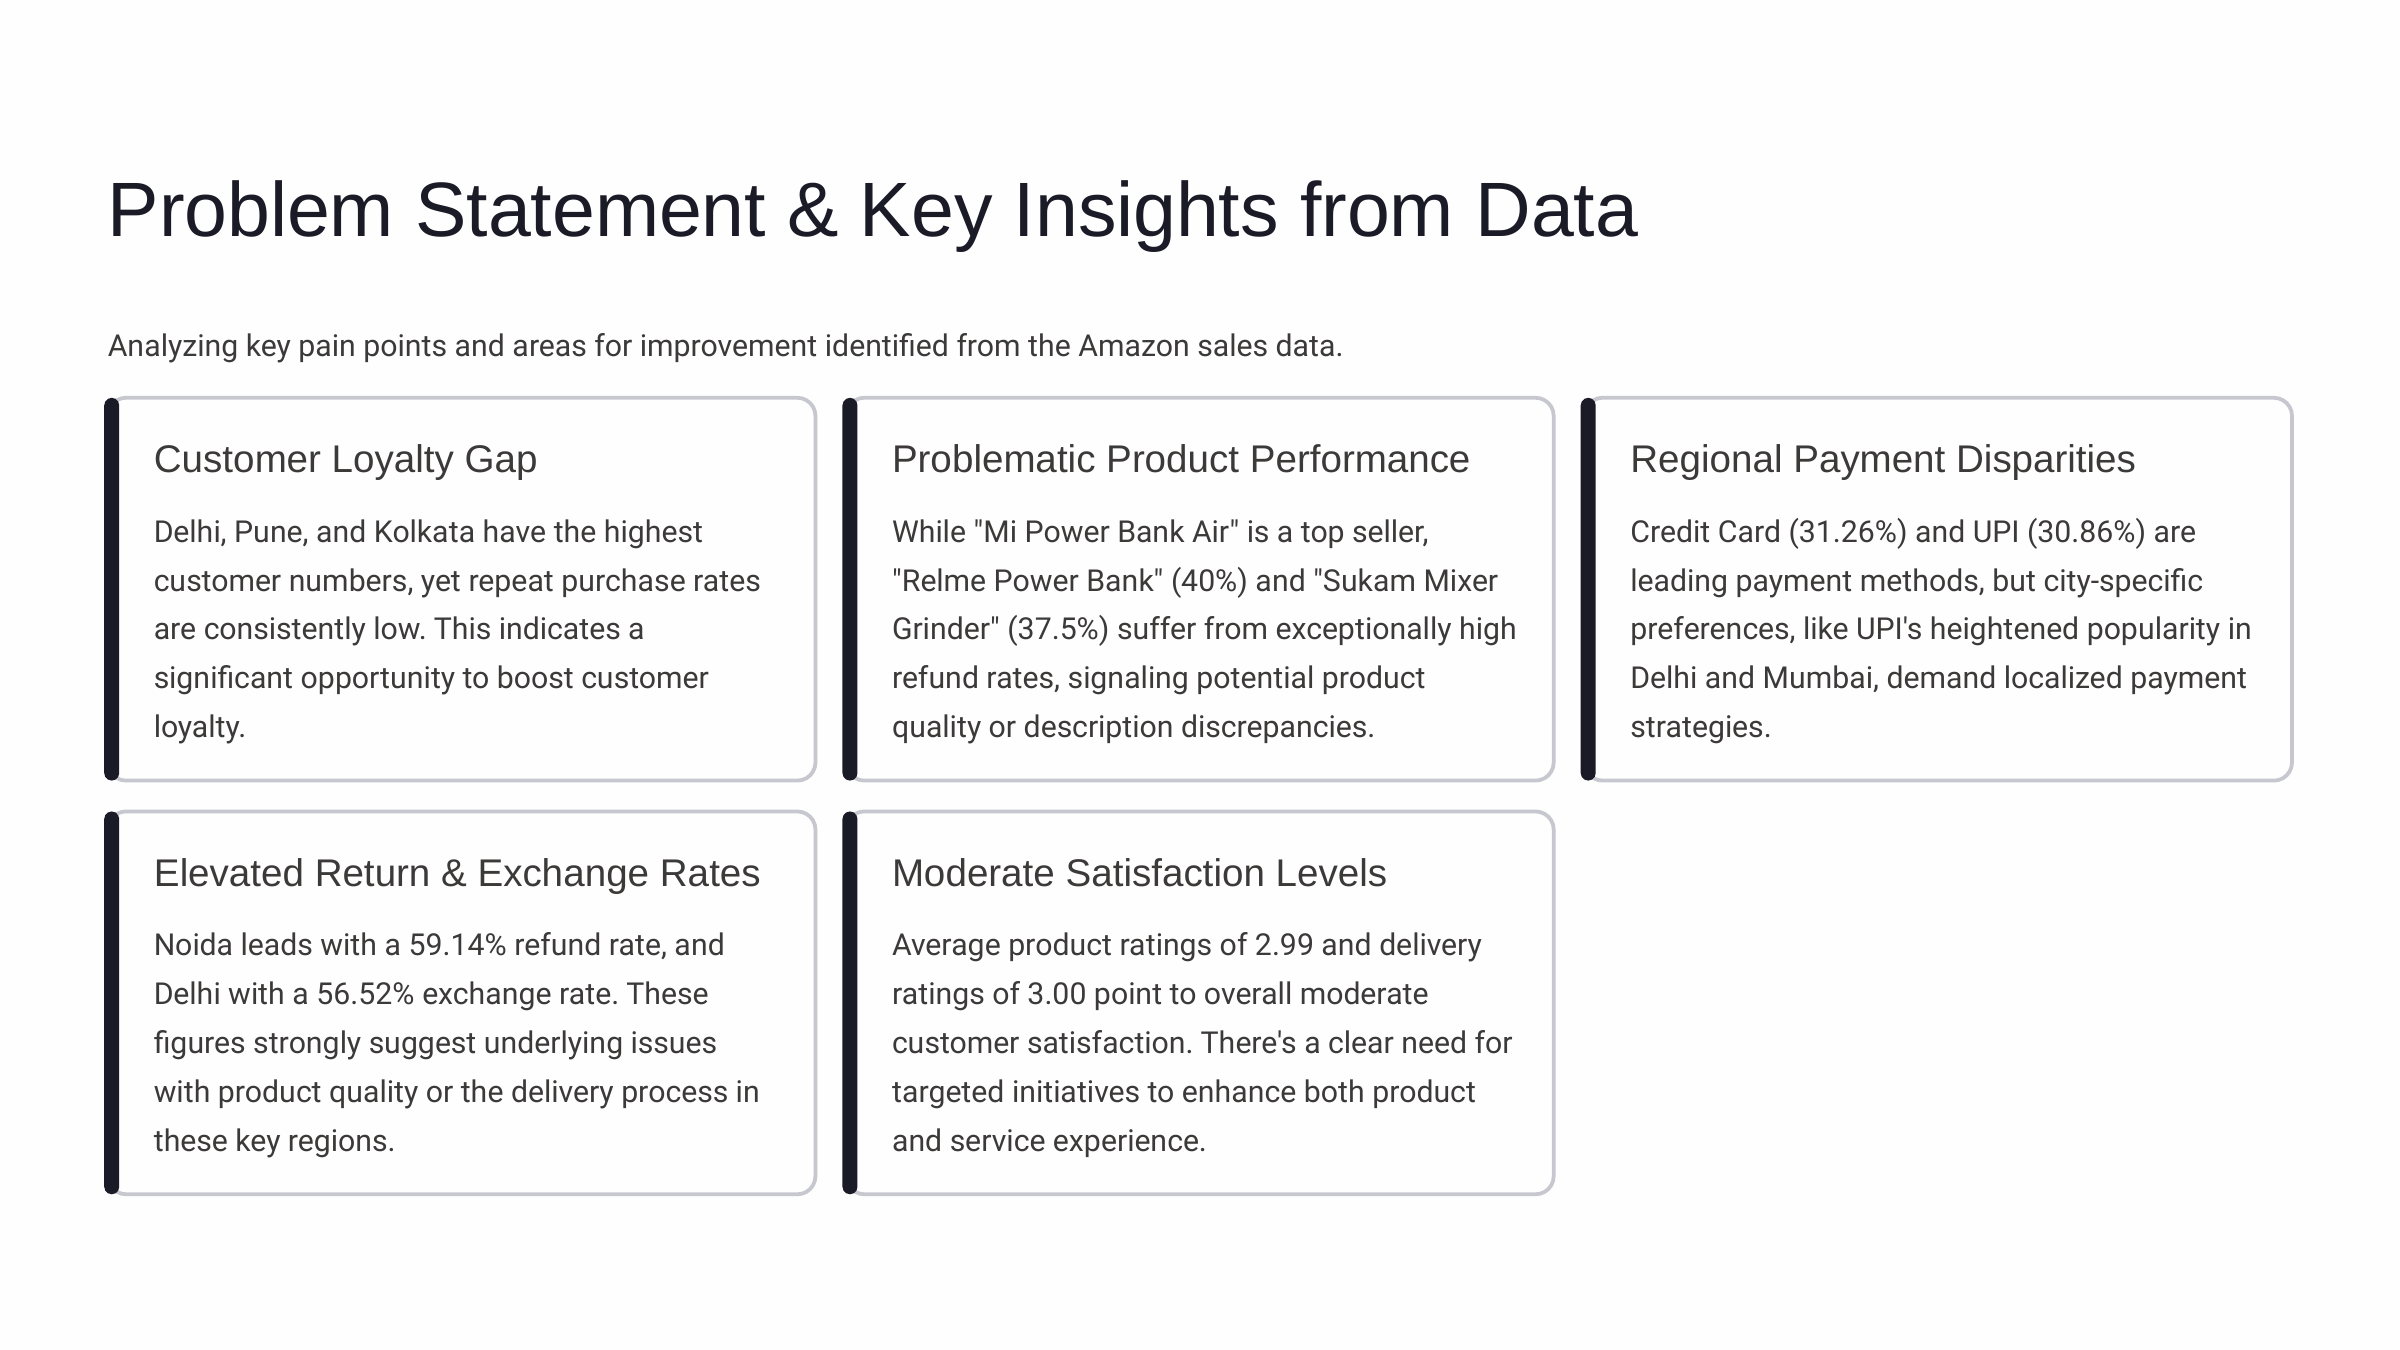

Problem Statement & Key Insights from Data
Analyzing key pain points and areas for improvement identified from the Amazon sales data.

Customer Loyalty Gap
Problematic Product Performance
Regional Payment Disparities
Delhi, Pune, and Kolkata have the highest customer numbers, yet repeat purchase rates are consistently low. This indicates a significant opportunity to boost customer loyalty.
While "Mi Power Bank Air" is a top seller, "Relme Power Bank" (40%) and "Sukam Mixer Grinder" (37.5%) suffer from exceptionally high refund rates, signaling potential product quality or description discrepancies.
Credit Card (31.26%) and UPI (30.86%) are leading payment methods, but city-specific preferences, like UPI's heightened popularity in Delhi and Mumbai, demand localized payment strategies.

Elevated Return & Exchange Rates
Moderate Satisfaction Levels
Noida leads with a 59.14% refund rate, and Delhi with a 56.52% exchange rate. These figures strongly suggest underlying issues with product quality or the delivery process in these key regions.
Average product ratings of 2.99 and delivery ratings of 3.00 point to overall moderate customer satisfaction. There's a clear need for targeted initiatives to enhance both product and service experience.